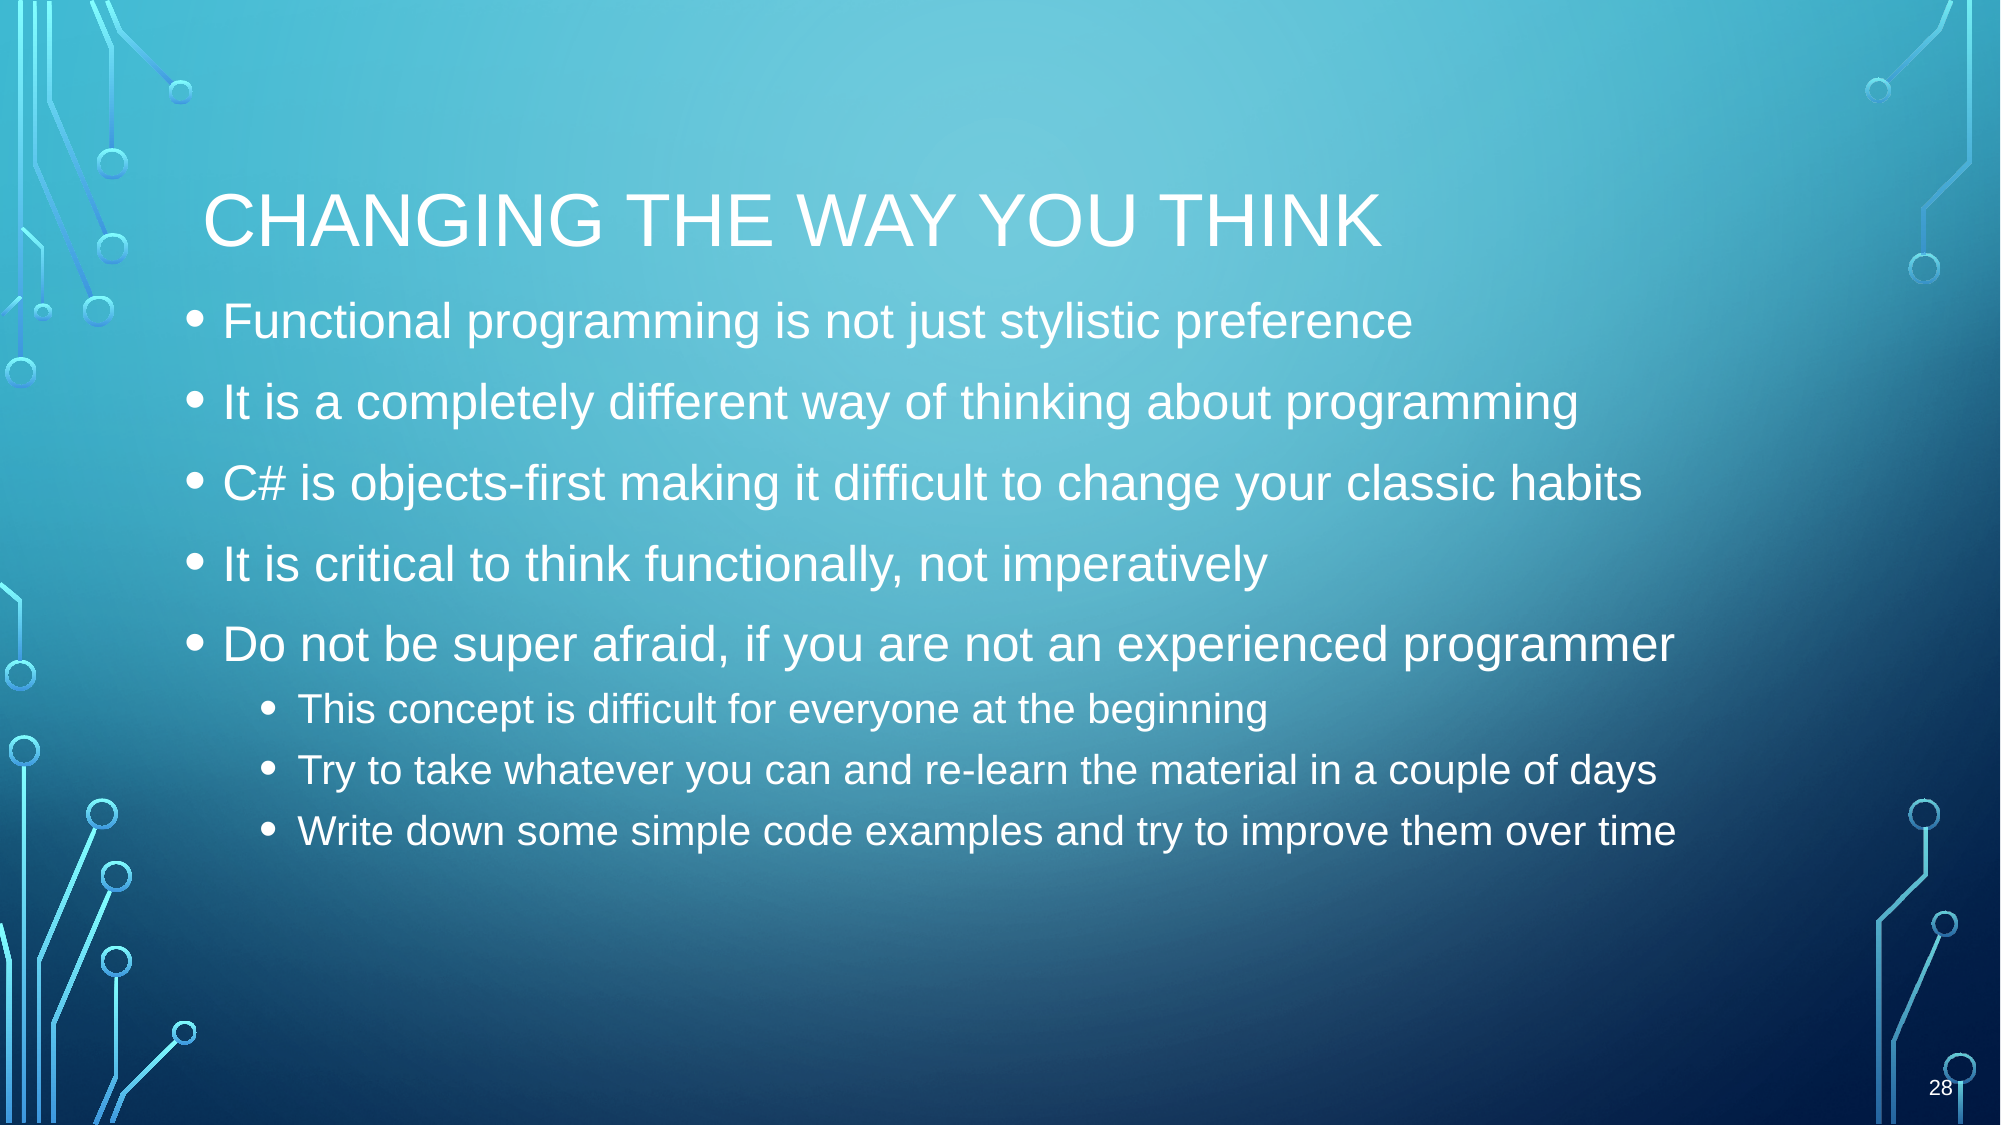

# Changing the way you think
Functional programming is not just stylistic preference
It is a completely different way of thinking about programming
C# is objects-first making it difficult to change your classic habits
It is critical to think functionally, not imperatively
Do not be super afraid, if you are not an experienced programmer
This concept is difficult for everyone at the beginning
Try to take whatever you can and re-learn the material in a couple of days
Write down some simple code examples and try to improve them over time

28